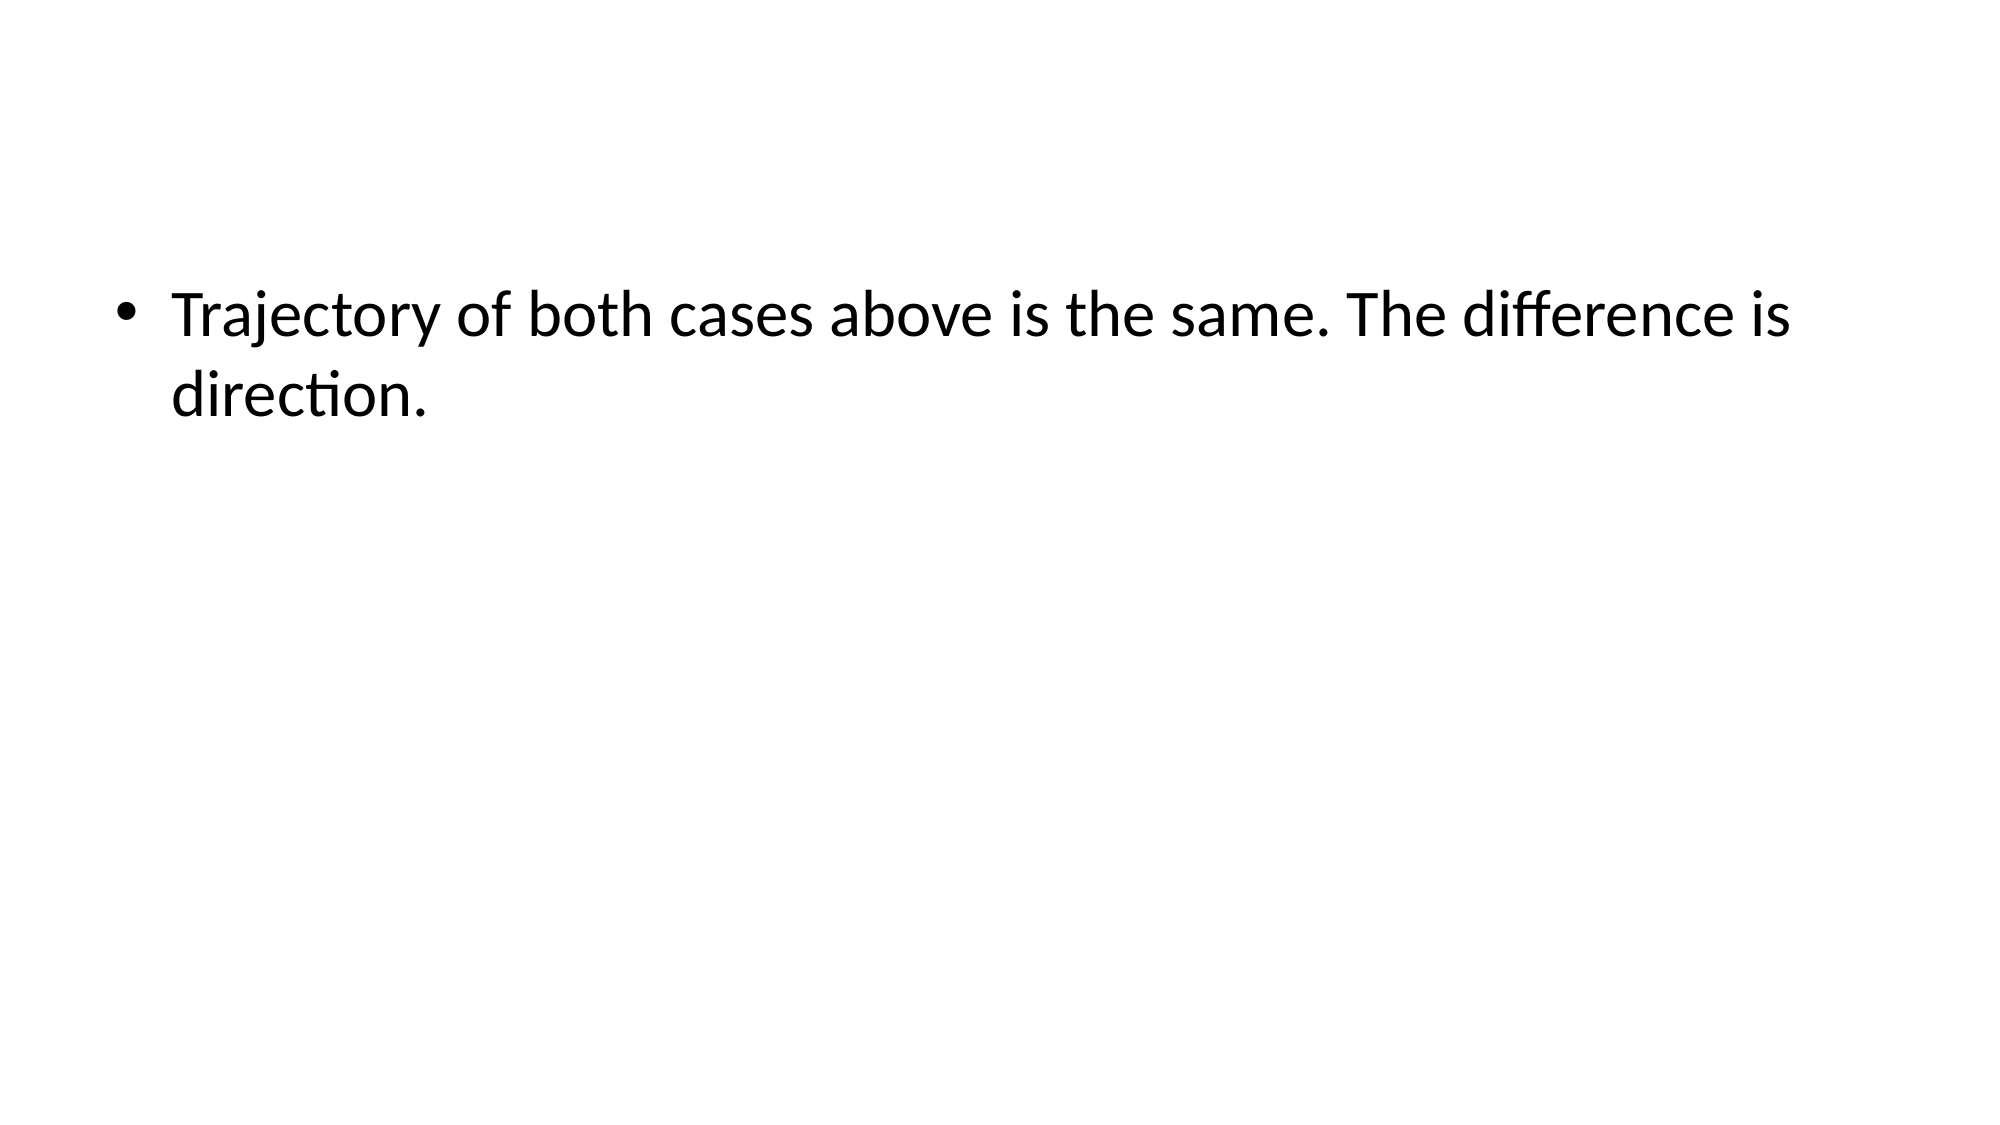

#
Trajectory of both cases above is the same. The difference is direction.